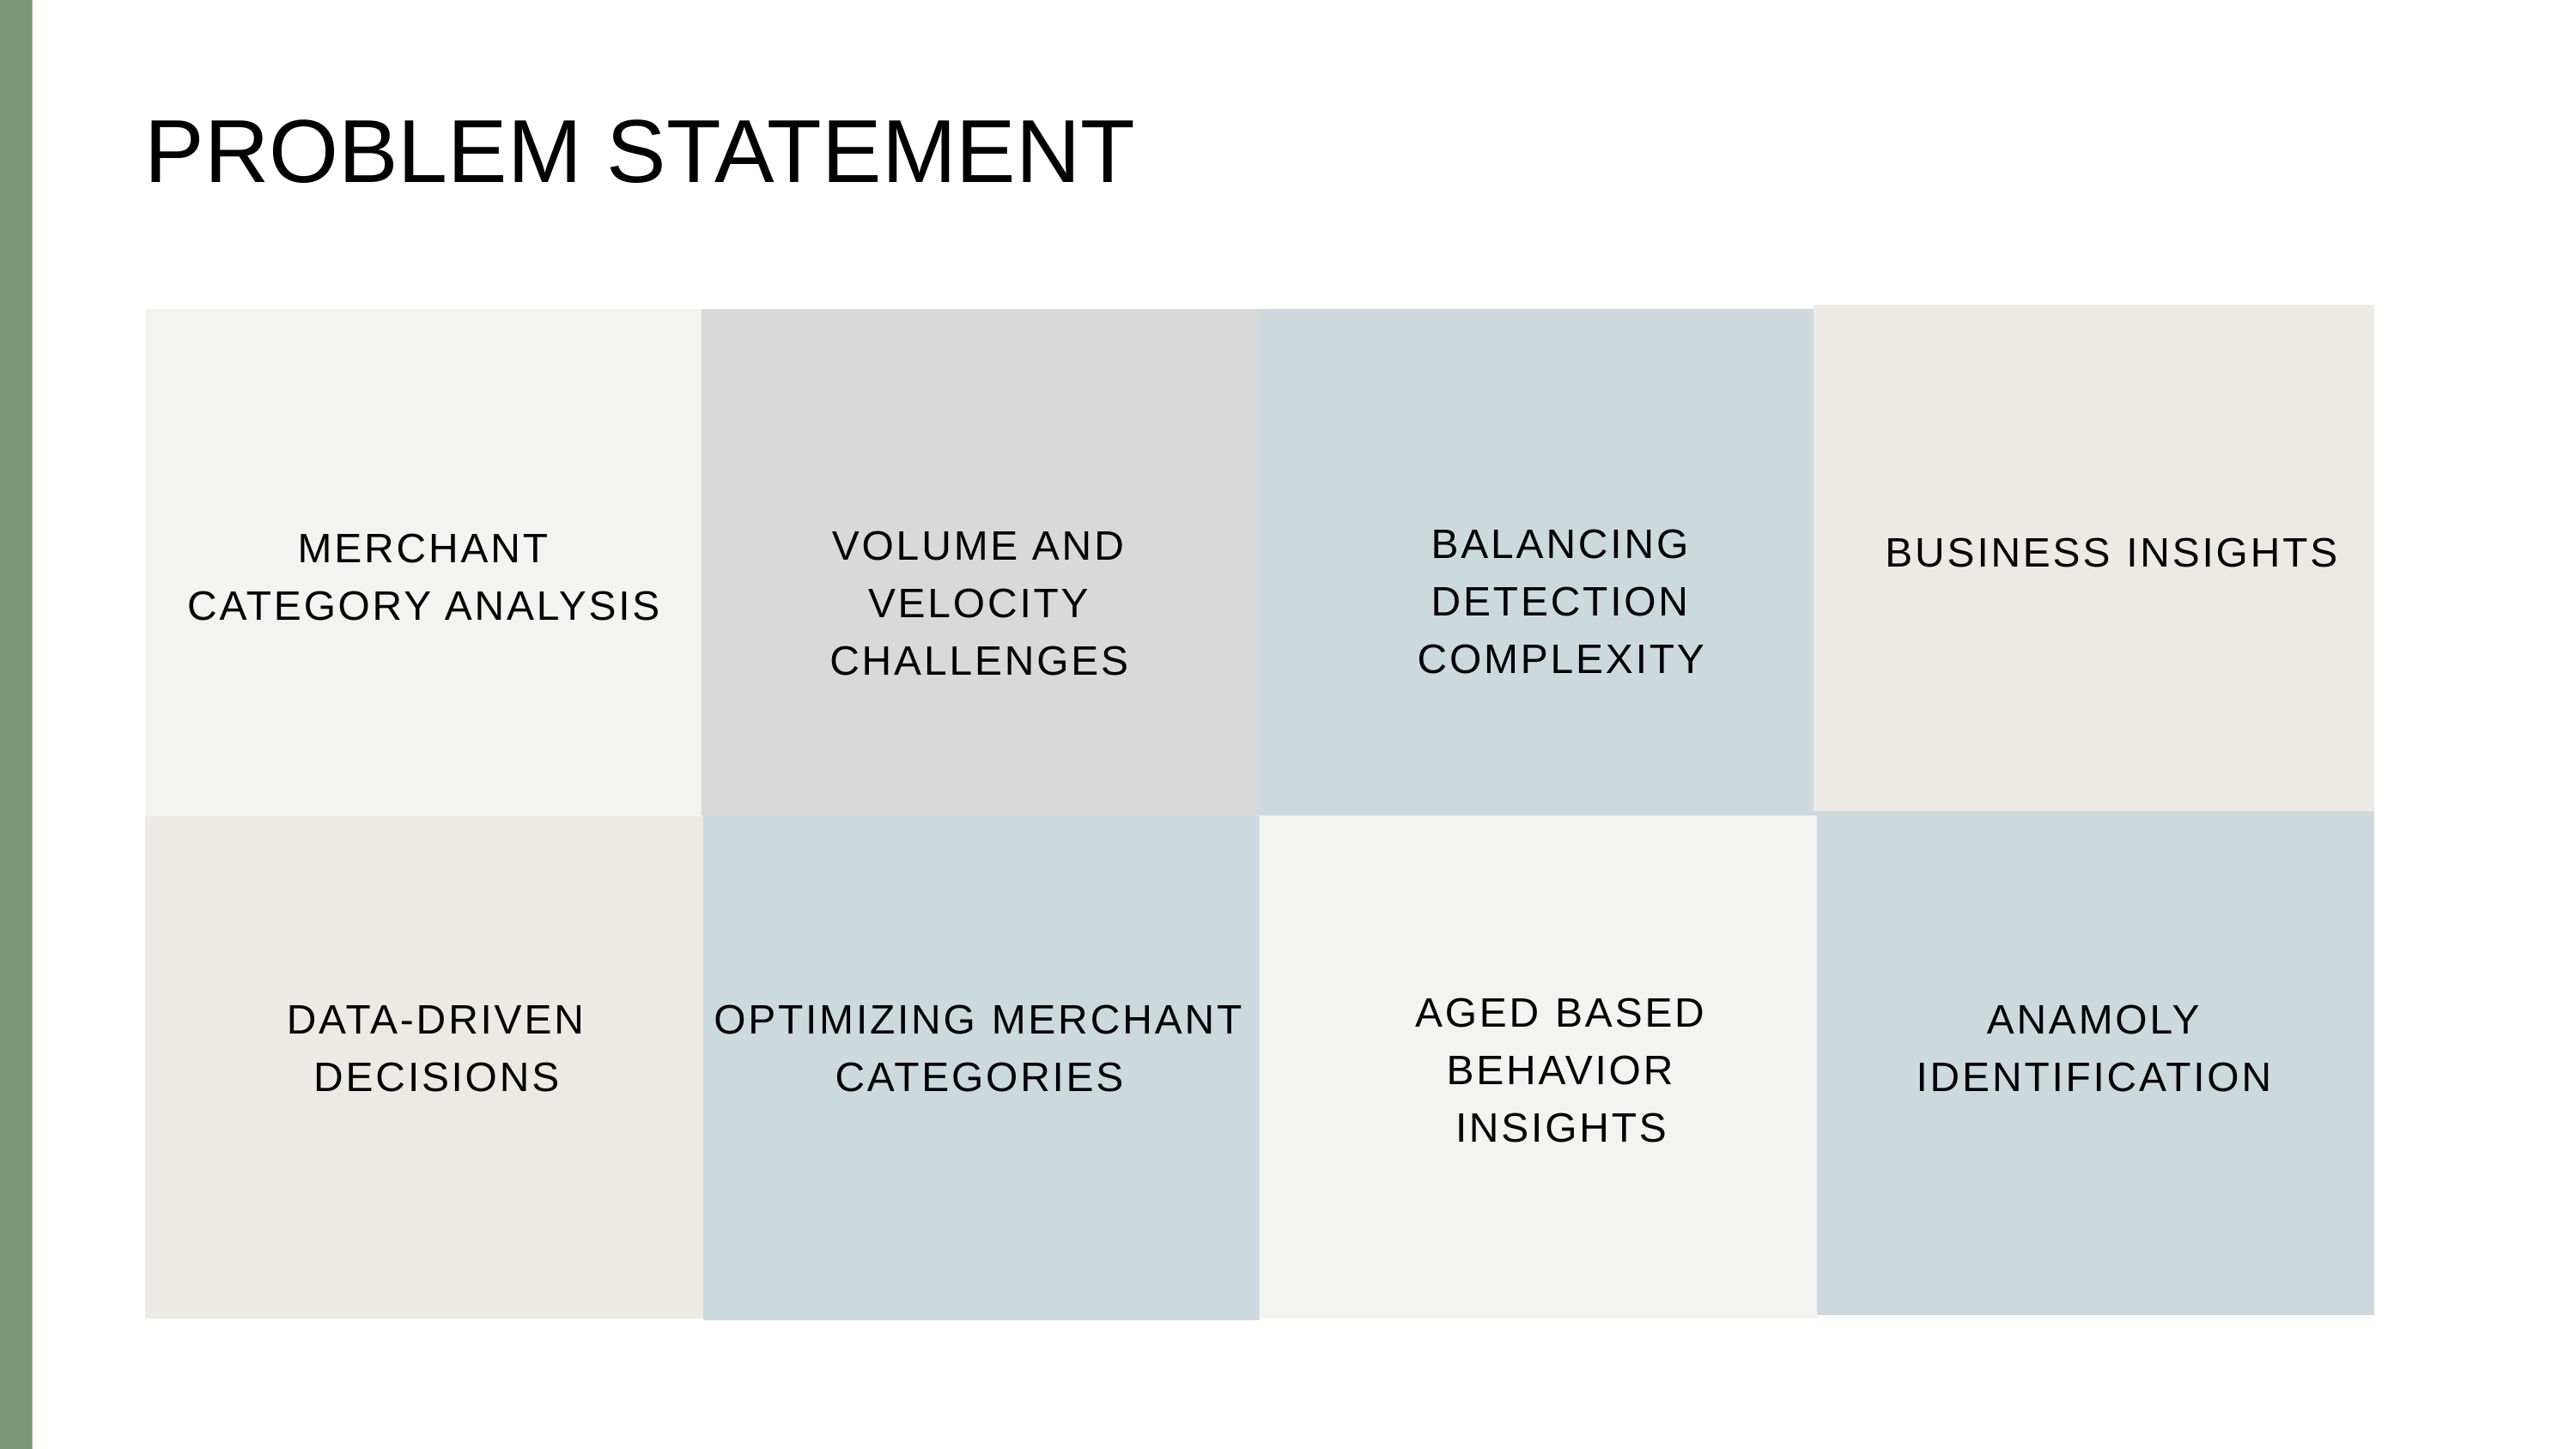

PROBLEM STATEMENT

BALANCING DETECTION COMPLEXITY
VOLUME AND VELOCITY CHALLENGES
MERCHANT CATEGORY ANALYSIS
BUSINESS INSIGHTS

AGED BASED BEHAVIOR INSIGHTS
DATA-DRIVEN DECISIONS
OPTIMIZING MERCHANT CATEGORIES
ANAMOLY IDENTIFICATION